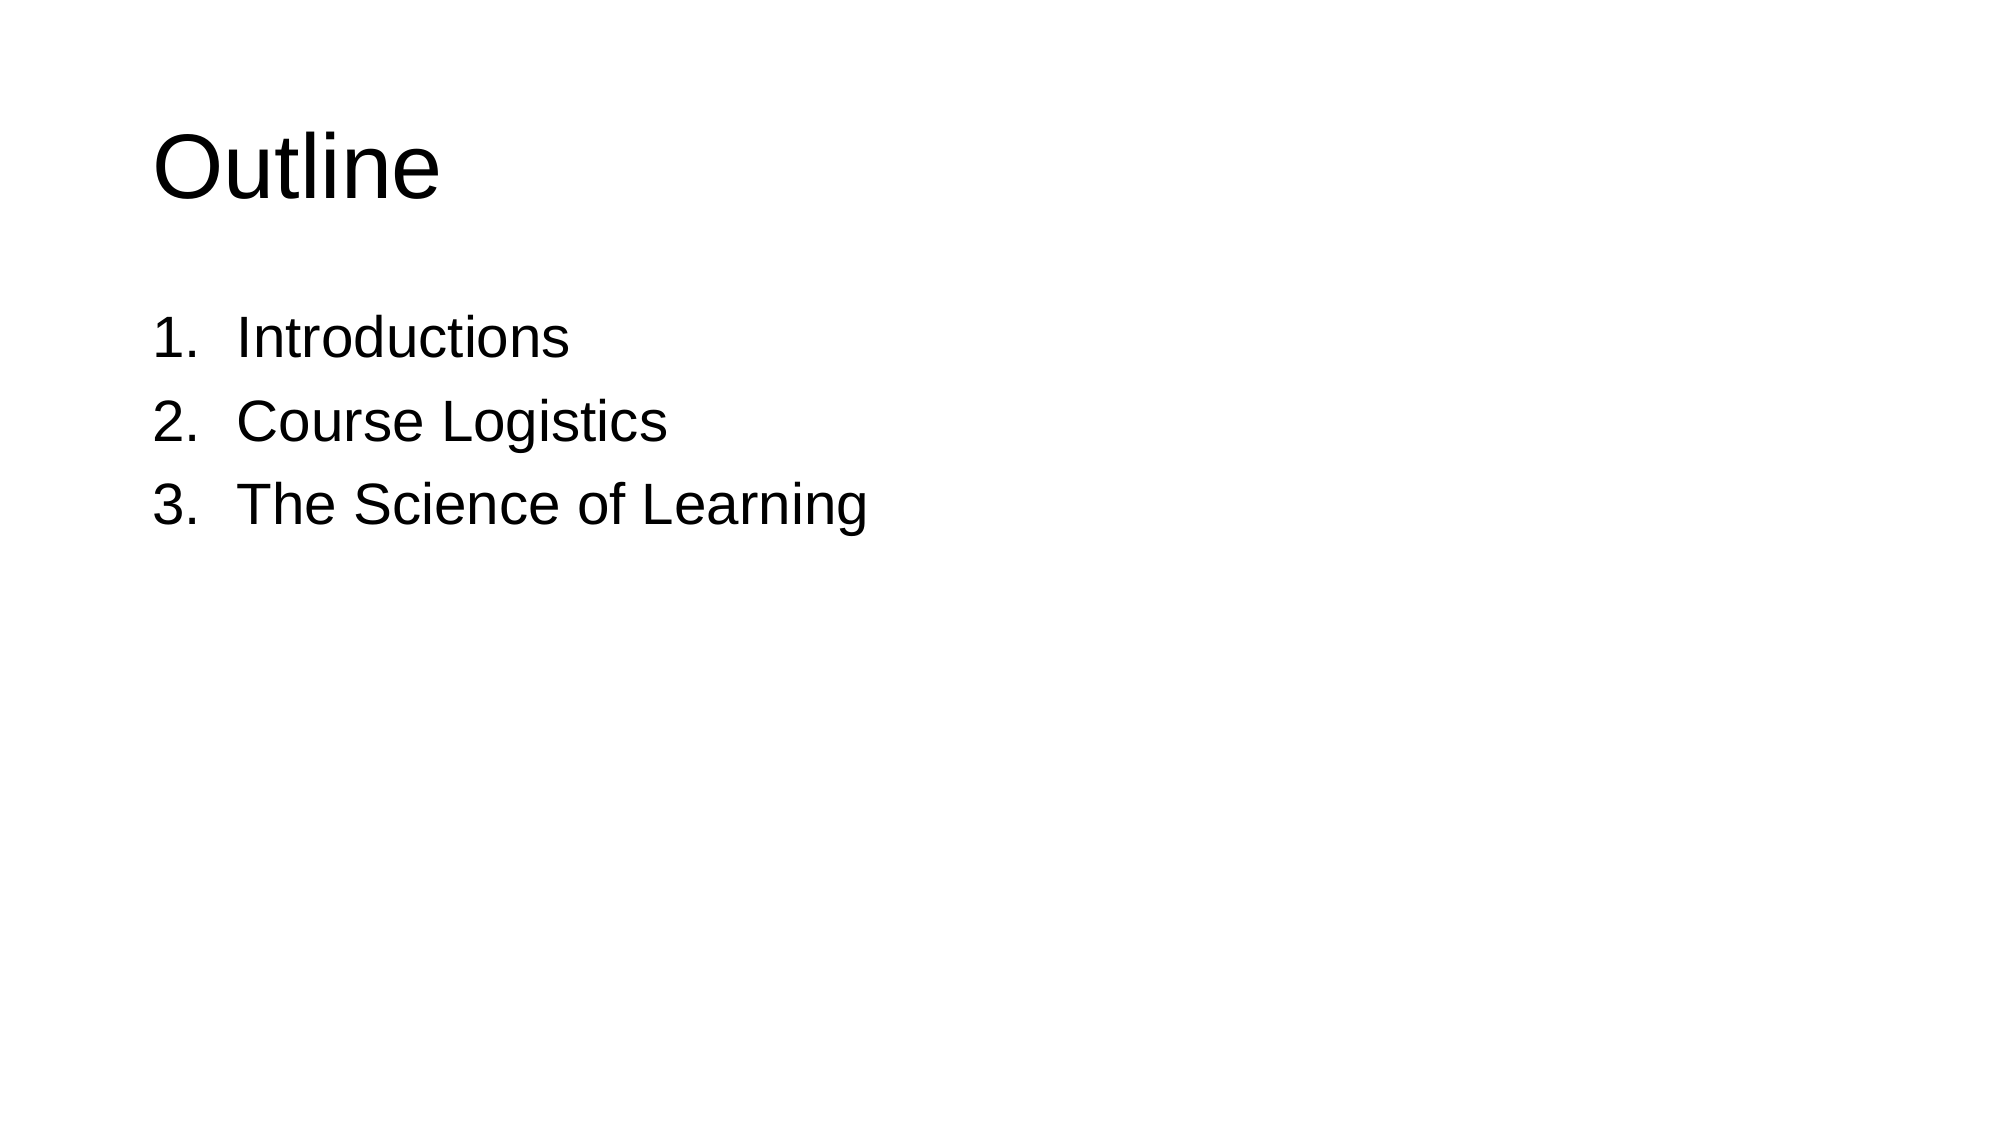

# Outline
Introductions
Course Logistics
The Science of Learning